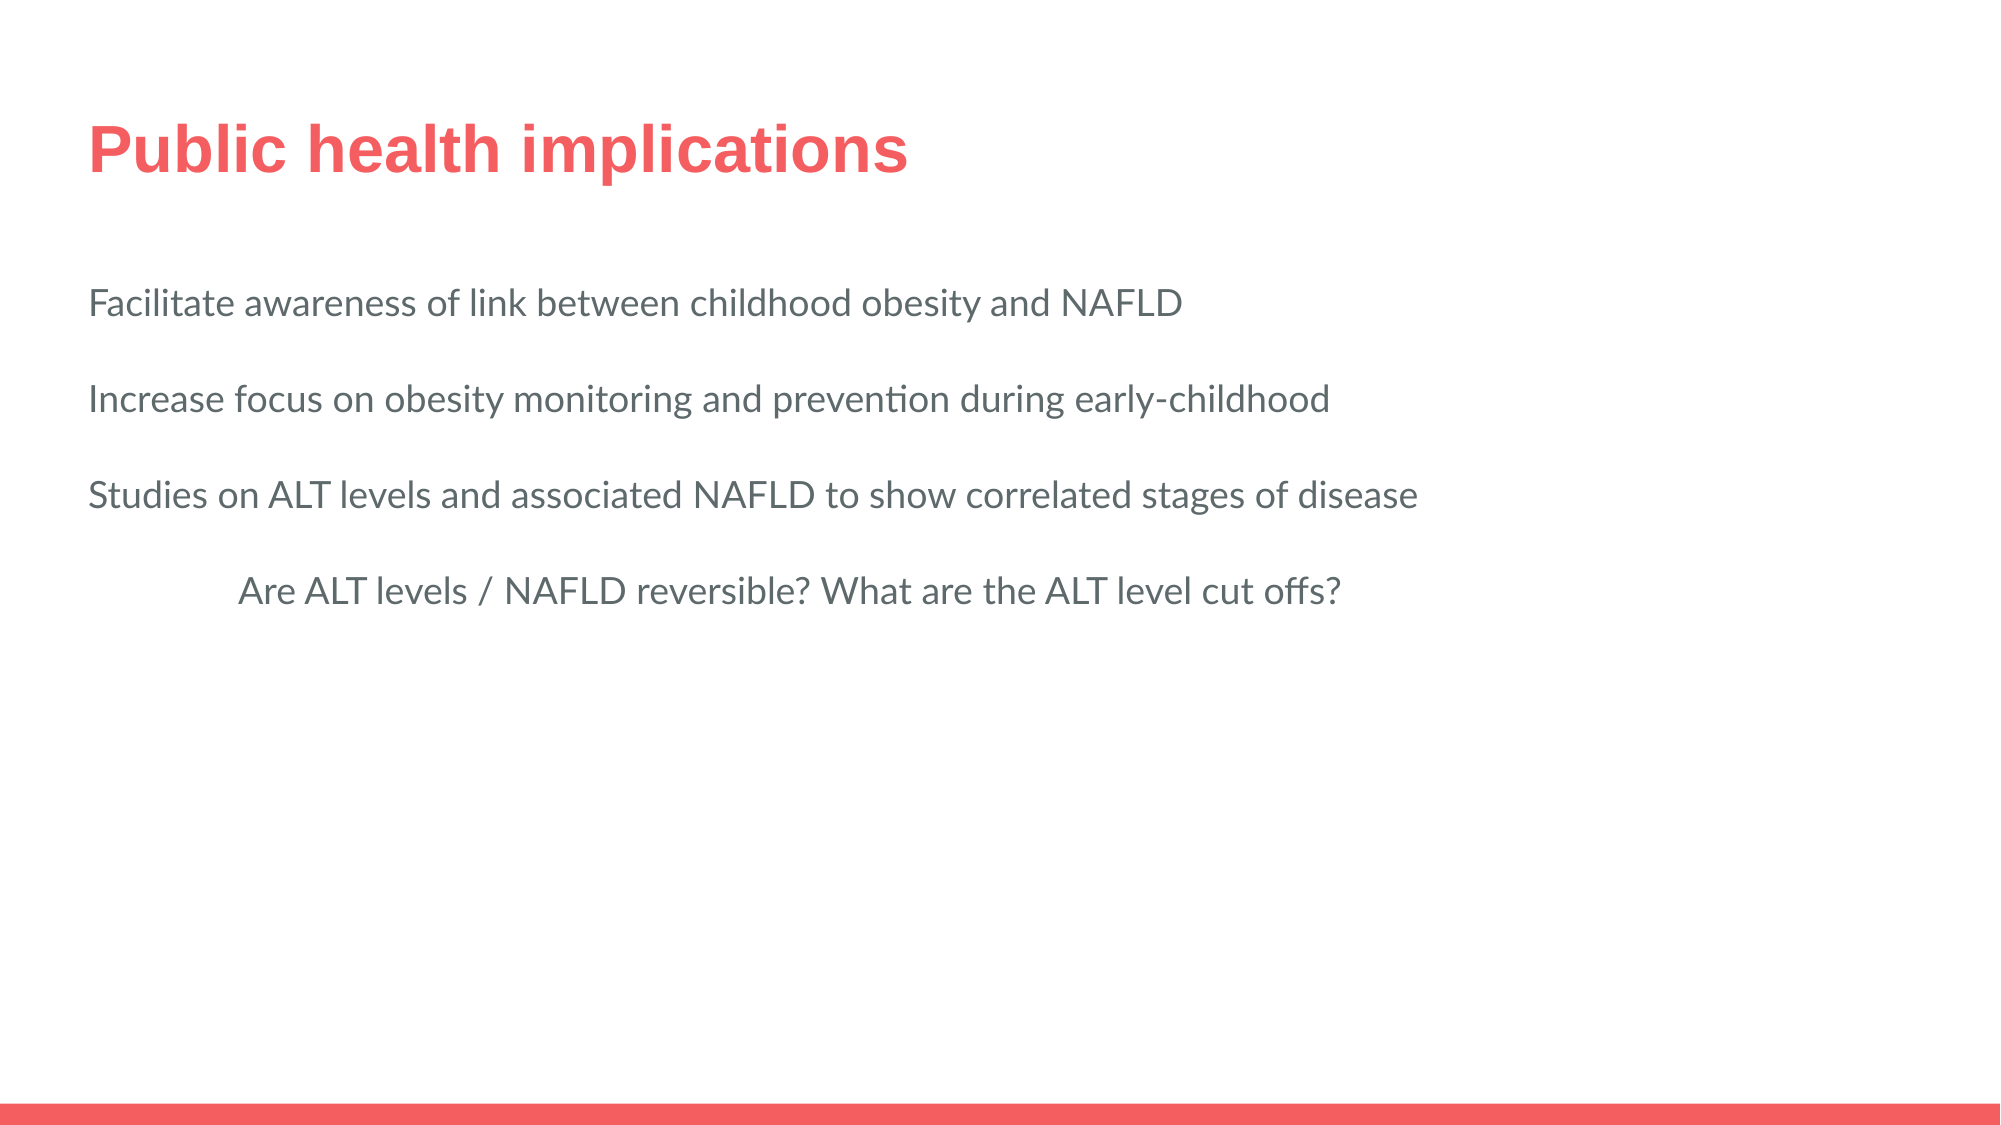

# Public health implications
Facilitate awareness of link between childhood obesity and NAFLD
Increase focus on obesity monitoring and prevention during early-childhood
Studies on ALT levels and associated NAFLD to show correlated stages of disease
	Are ALT levels / NAFLD reversible? What are the ALT level cut offs?